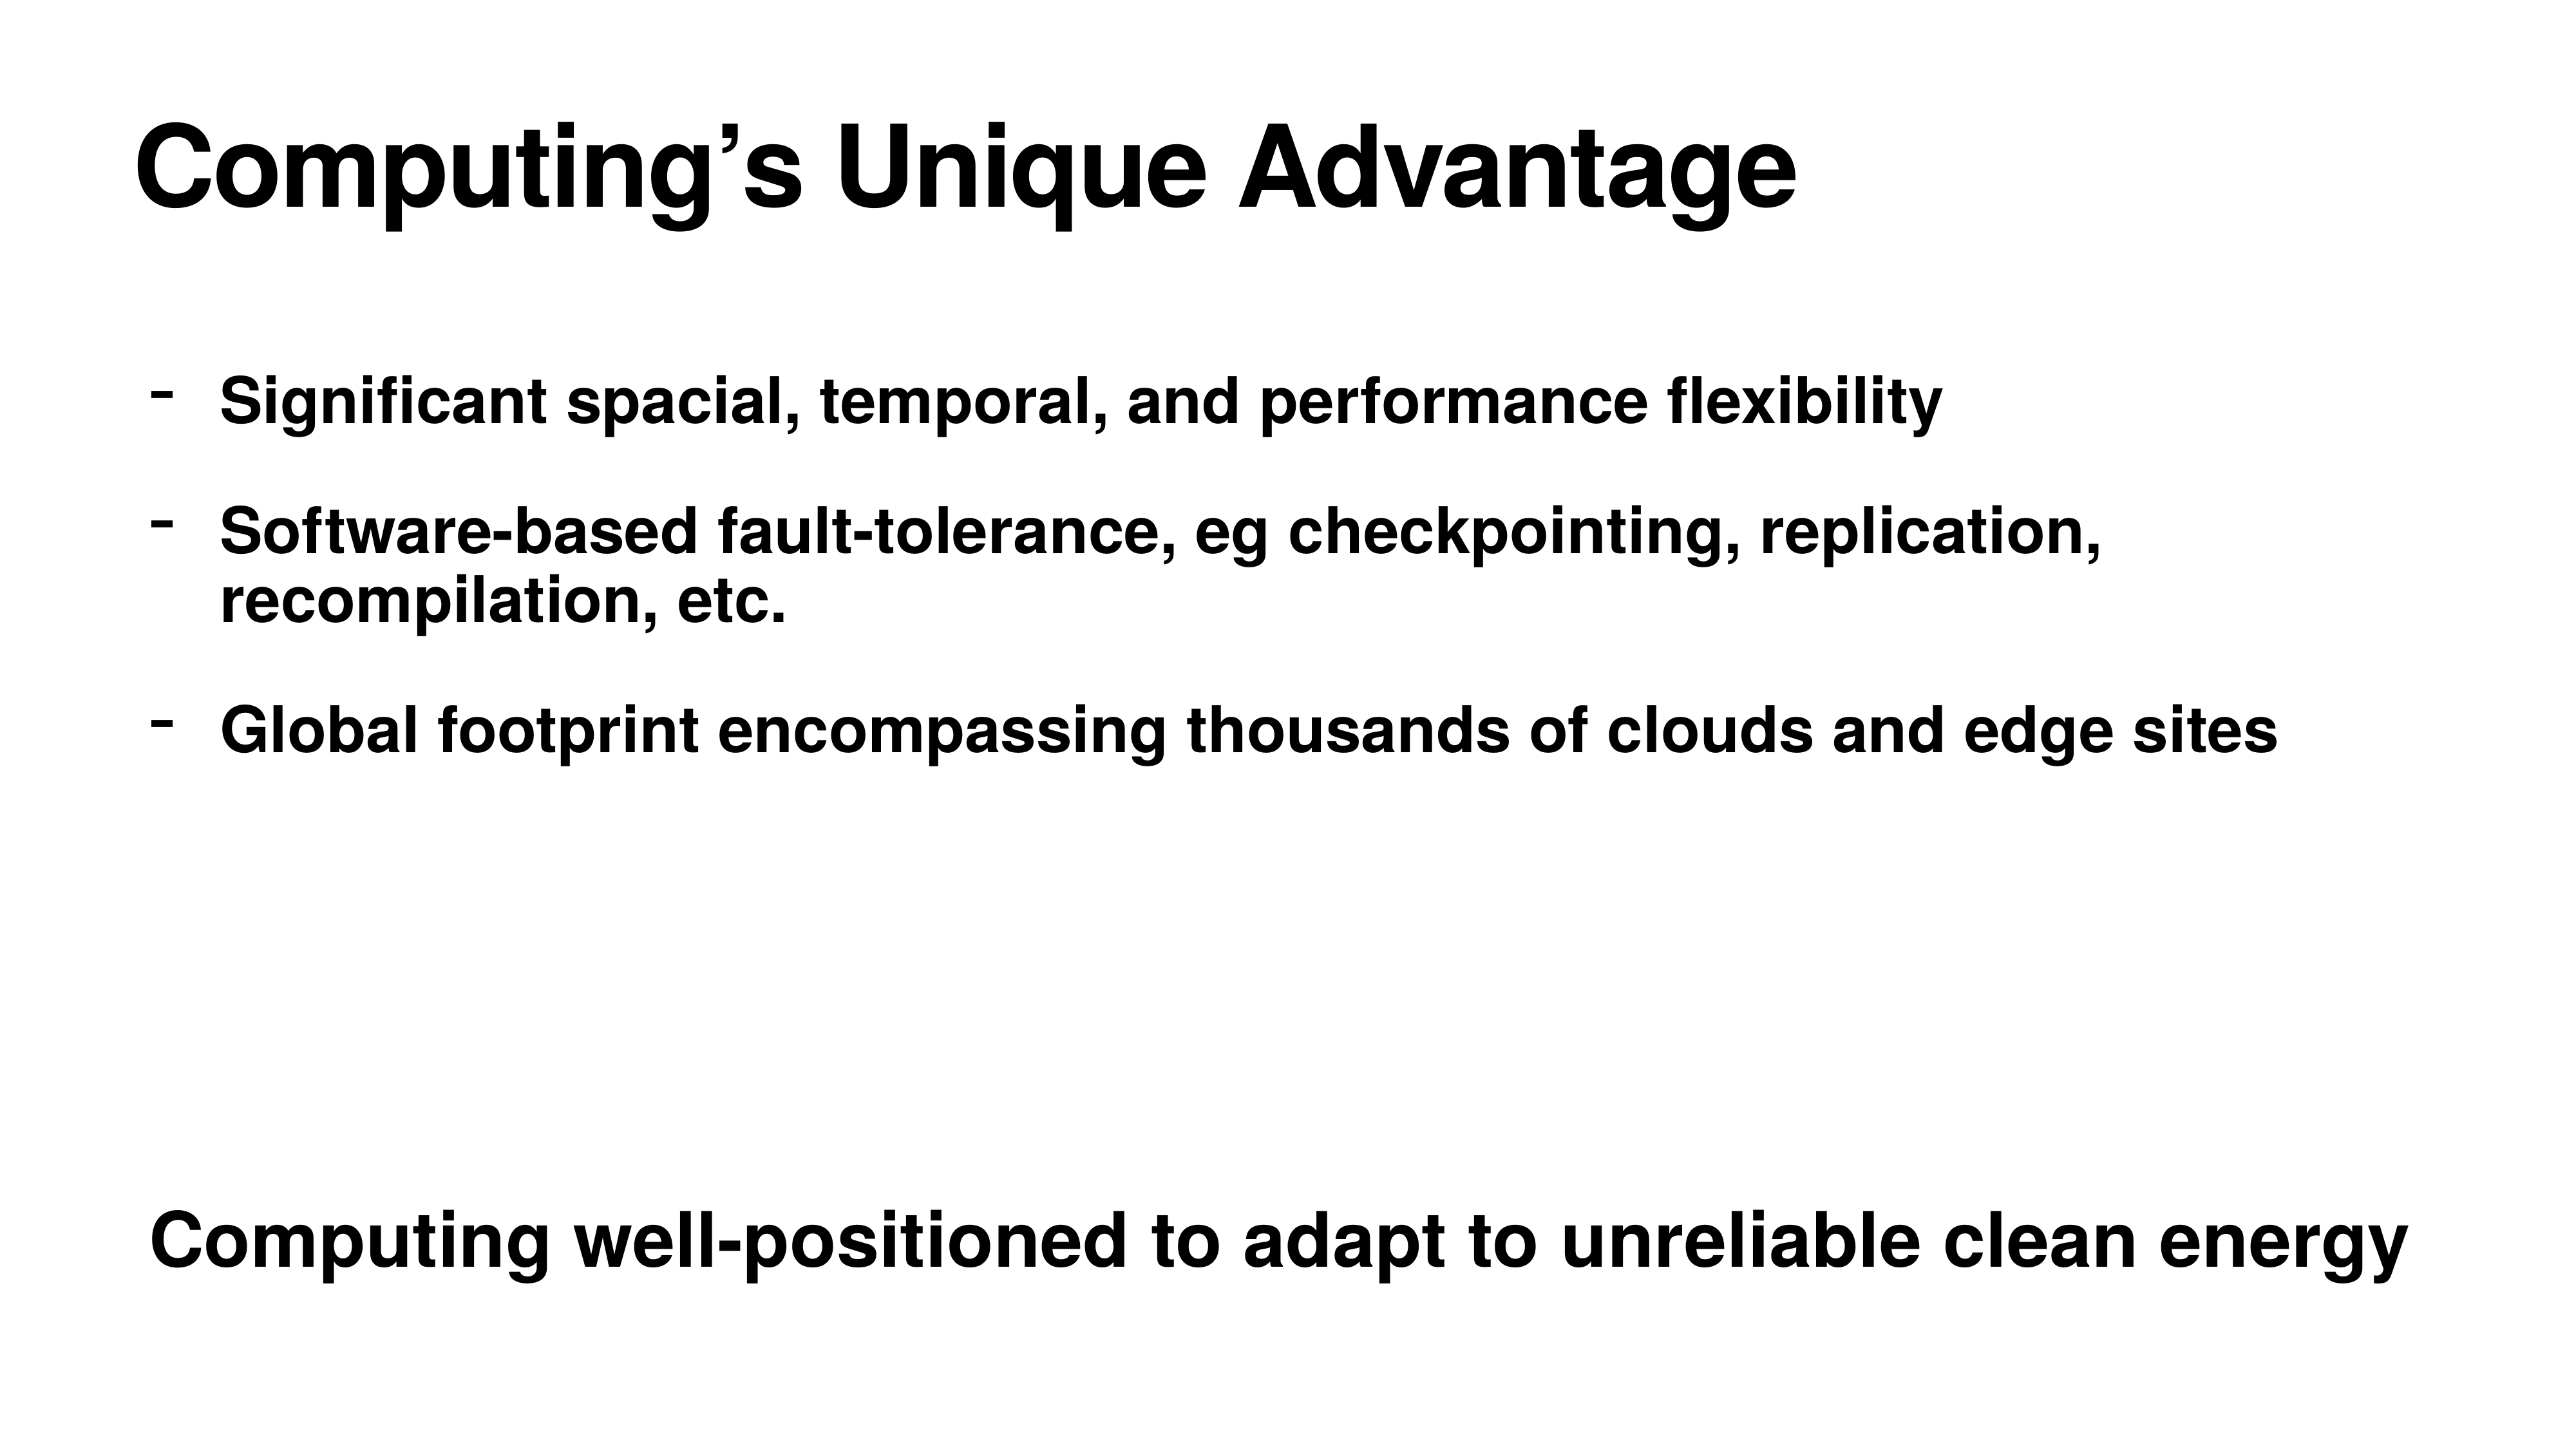

# Computing’s Unique Advantage
Significant spacial, temporal, and performance flexibility
Software-based fault-tolerance, eg checkpointing, replication, recompilation, etc.
Global footprint encompassing thousands of clouds and edge sites

Computing well-positioned to adapt to unreliable clean energy